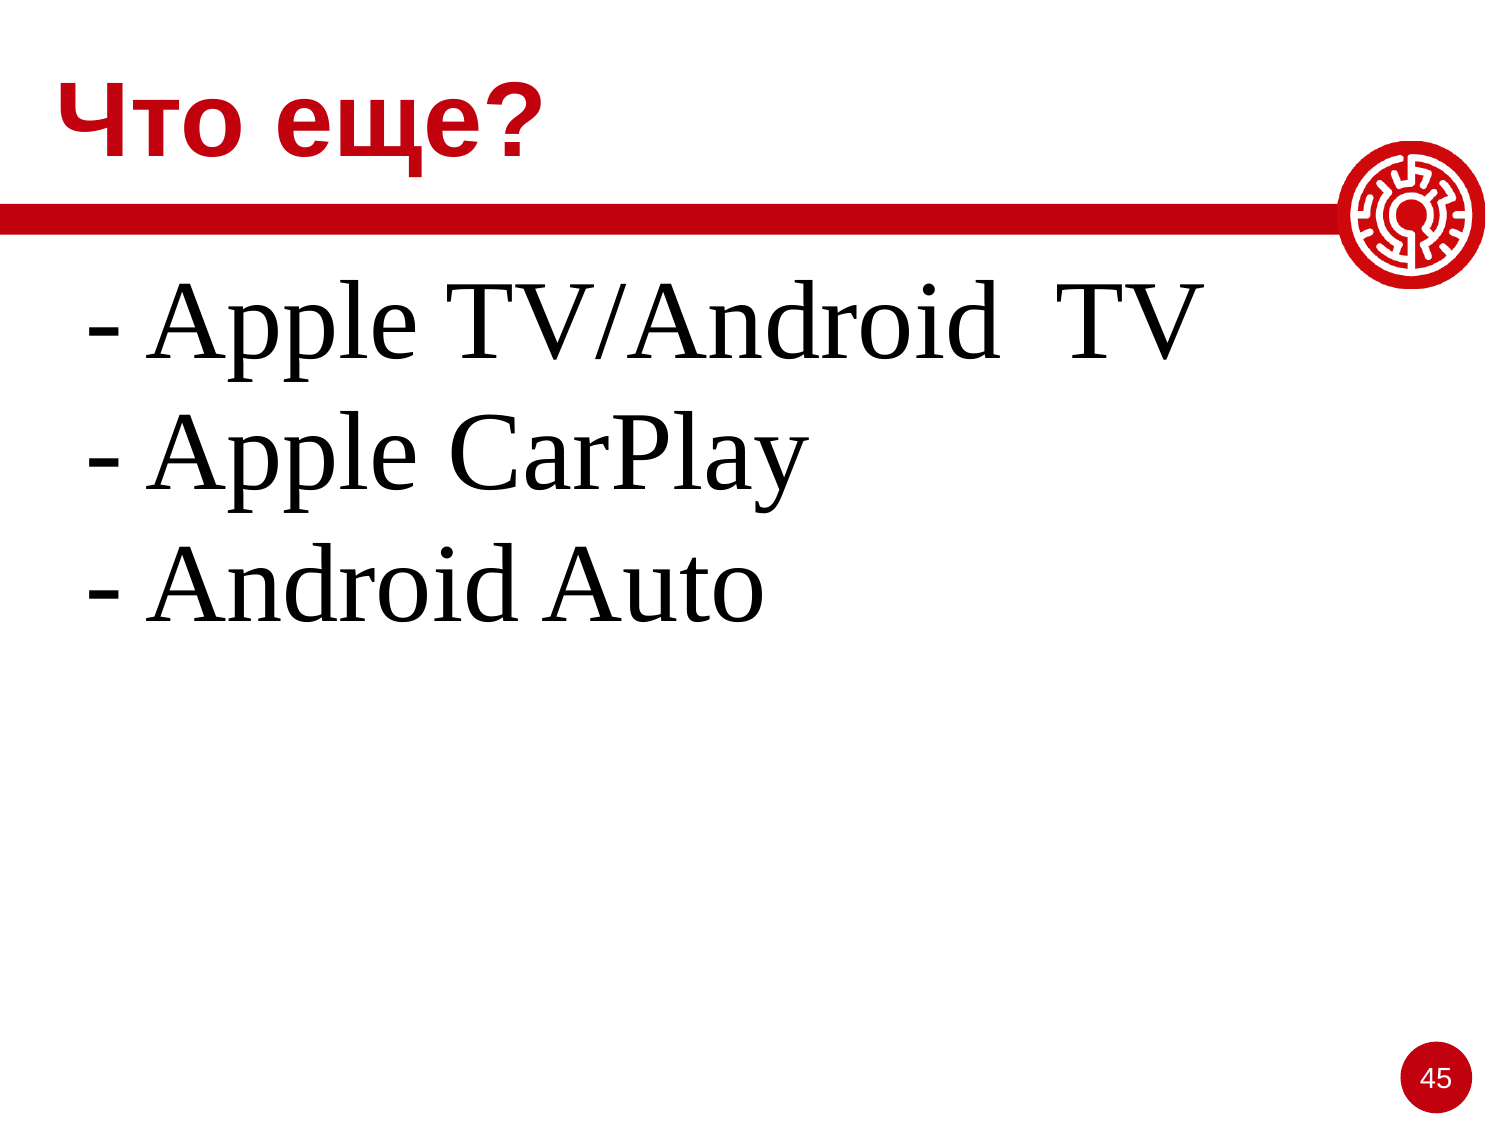

# Что еще?
- Apple TV/Android  TV
- Apple CarPlay
- Android Auto
45